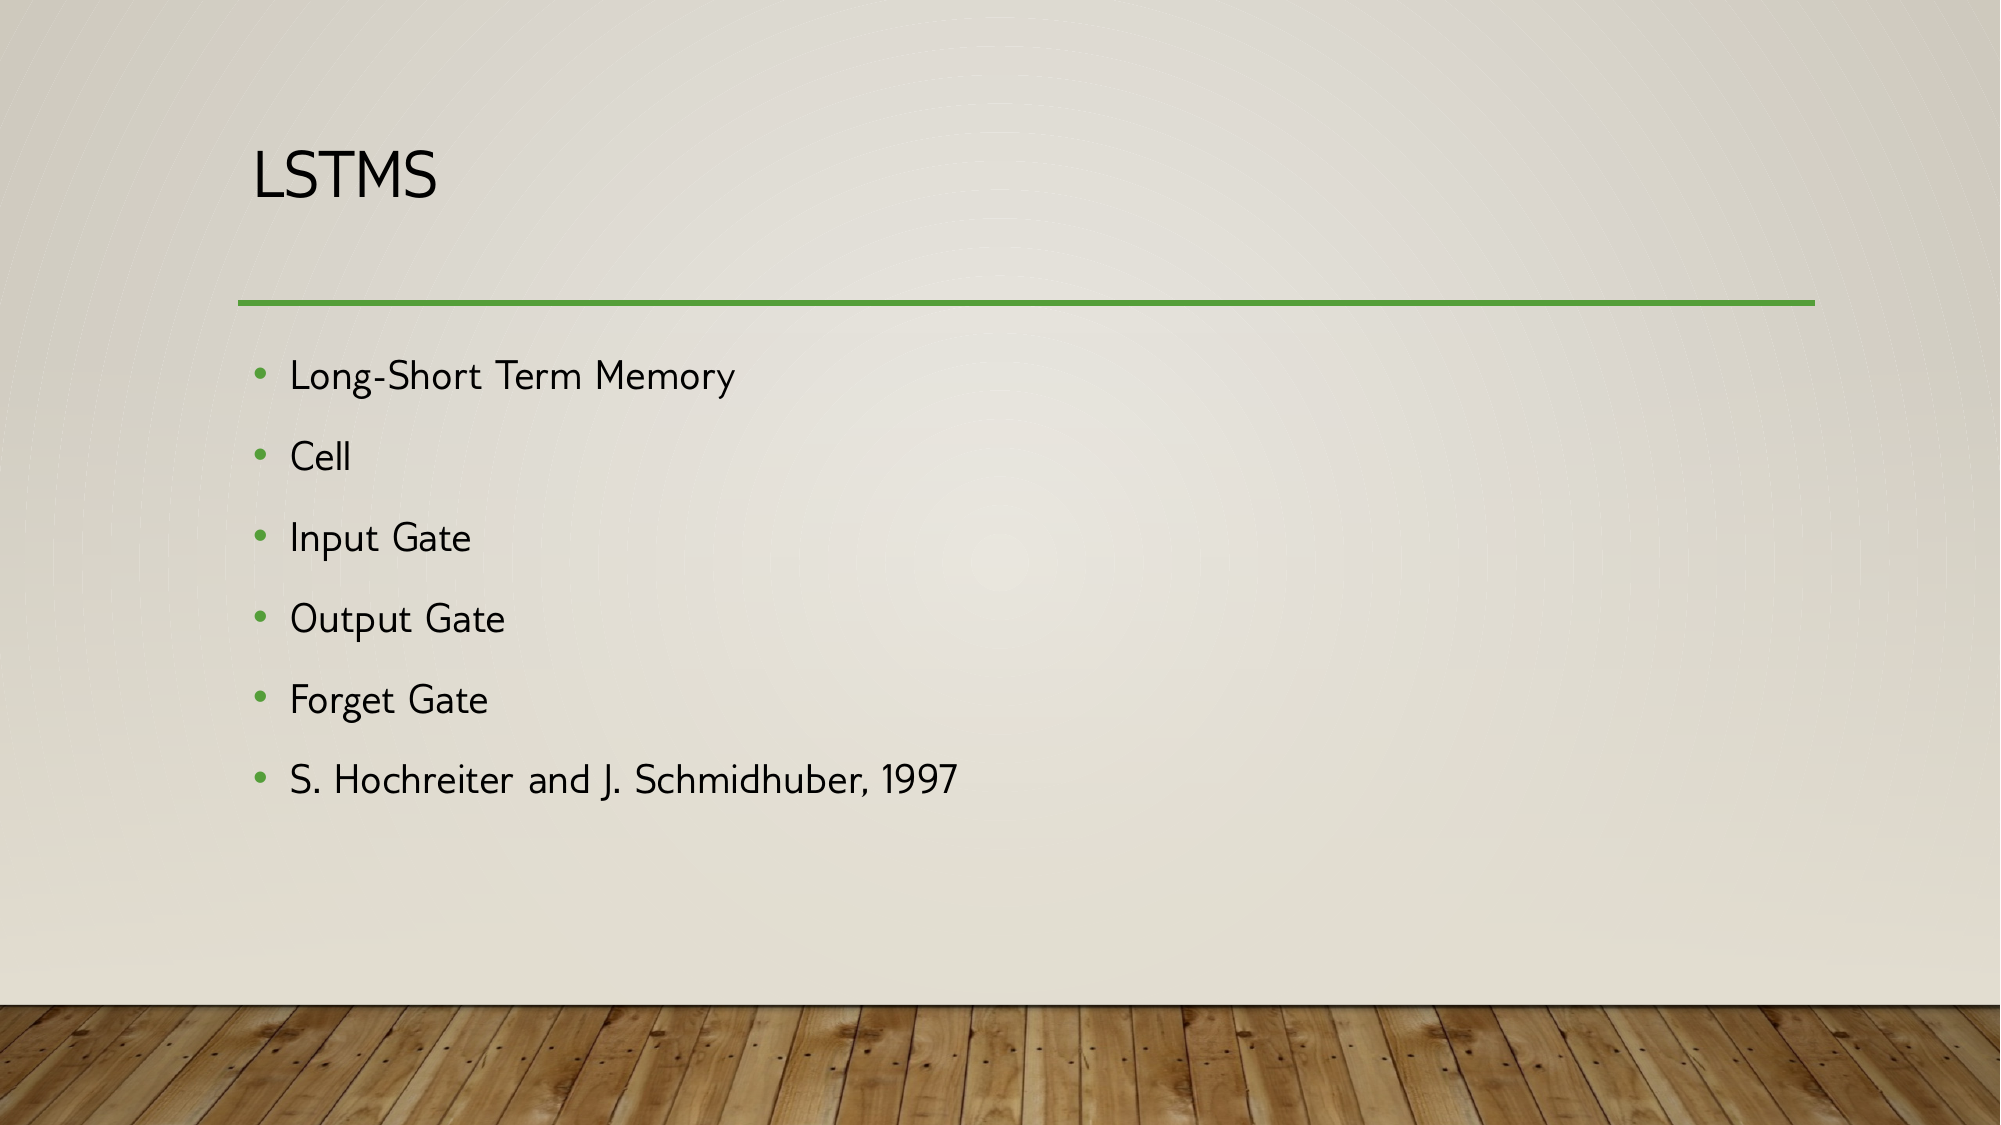

# LSTMS
Long-Short Term Memory
Cell
Input Gate
Output Gate
Forget Gate
S. Hochreiter and J. Schmidhuber, 1997